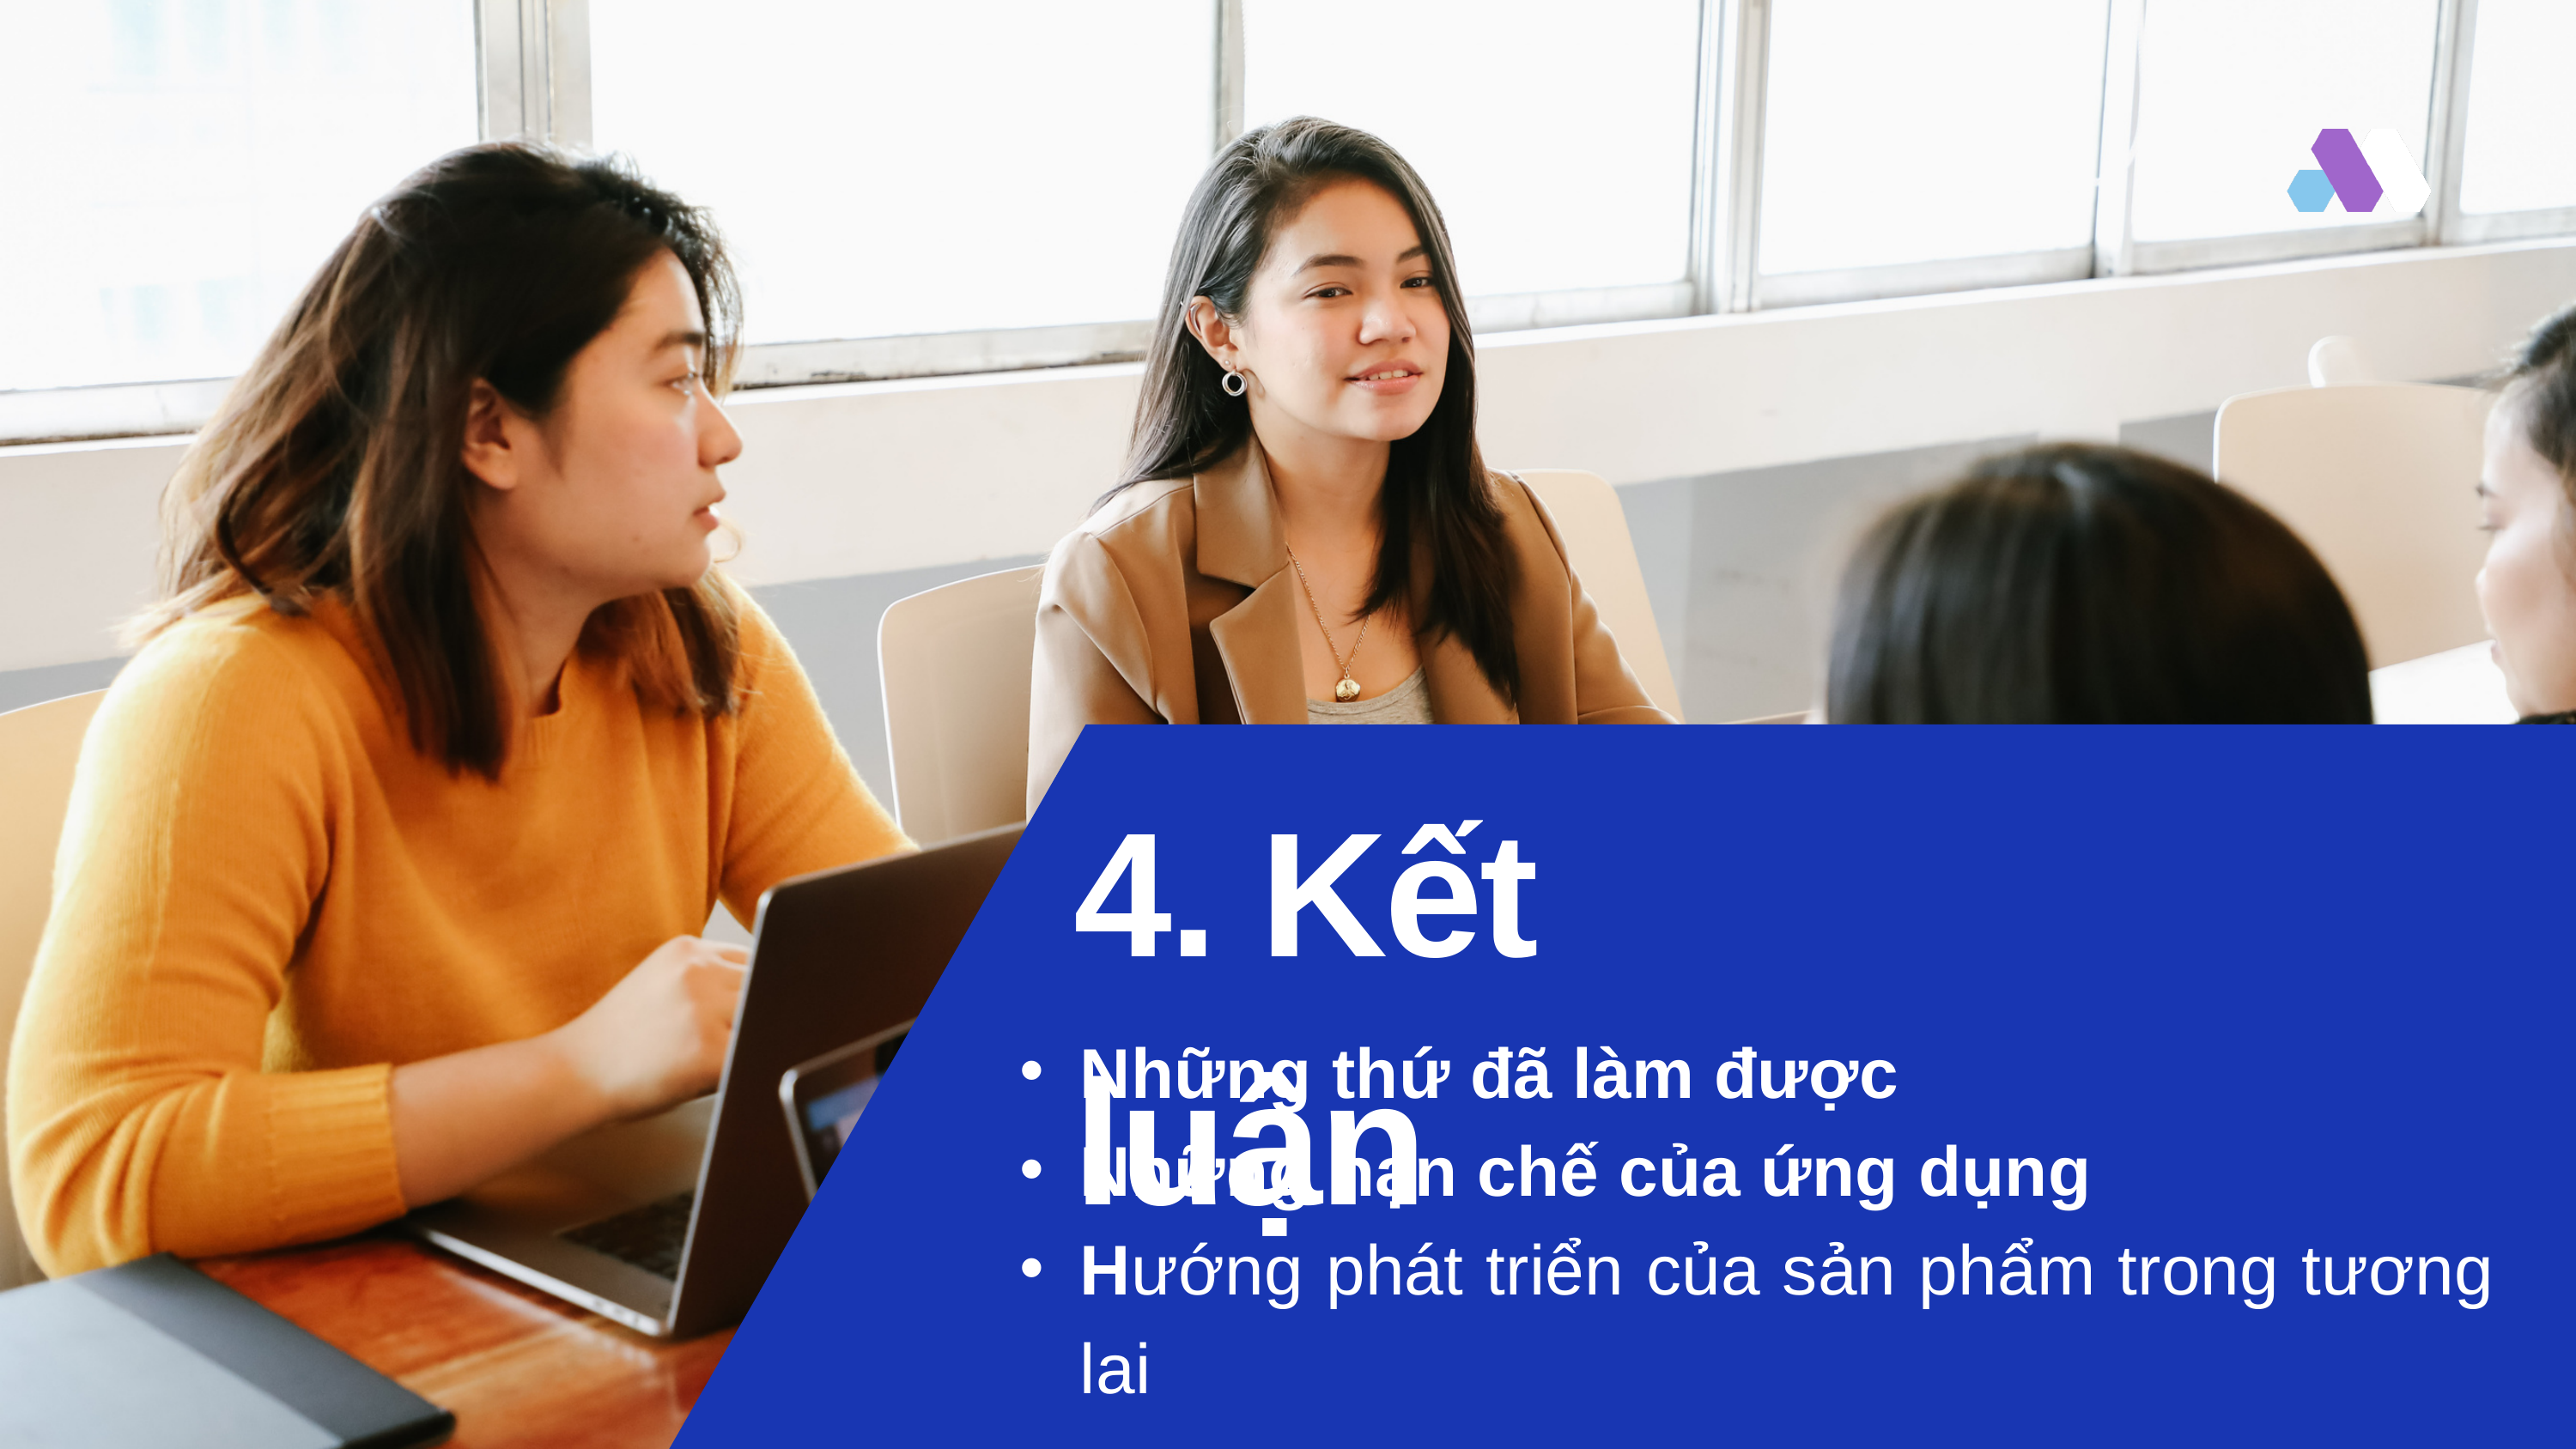

4. Kết luận
Những thứ đã làm được
Những hạn chế của ứng dụng
Hướng phát triển của sản phẩm trong tương lai